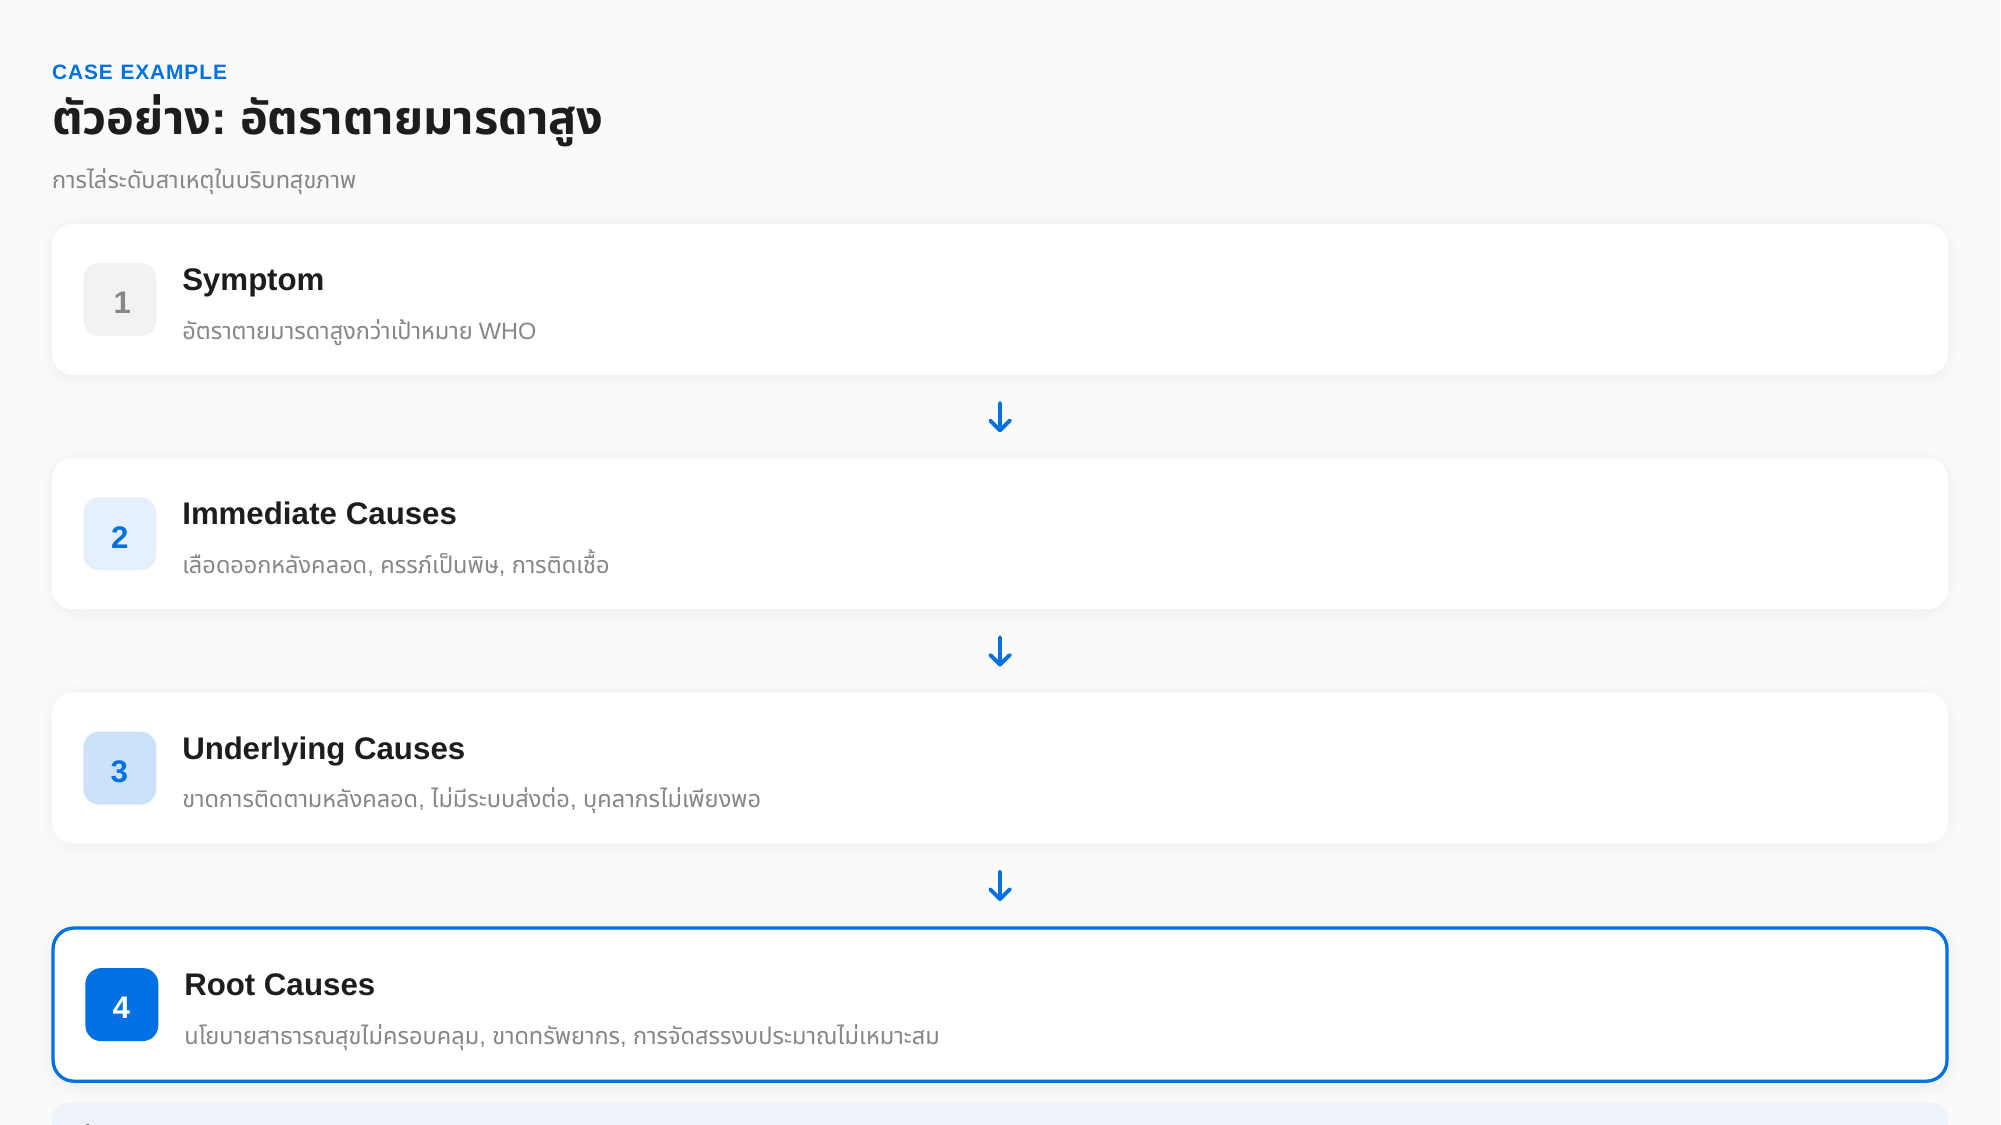

CASE EXAMPLE
ตัวอย่าง: อัตราตายมารดาสูง
การไล่ระดับสาเหตุในบริบทสุขภาพ

Symptom

1
อัตราตายมารดาสูงกว่าเป้าหมาย WHO

Immediate Causes

2
เลือดออกหลังคลอด, ครรภ์เป็นพิษ, การติดเชื้อ

Underlying Causes

3
ขาดการติดตามหลังคลอด, ไม่มีระบบส่งต่อ, บุคลากรไม่เพียงพอ

Root Causes

4
นโยบายสาธารณสุขไม่ครอบคลุม, ขาดทรัพยากร, การจัดสรรงบประมาณไม่เหมาะสม

ที่มา: อ้างอิงจาก WHO Global Causes of Maternal Death (2025) และการศึกษา RCA ใน Iran